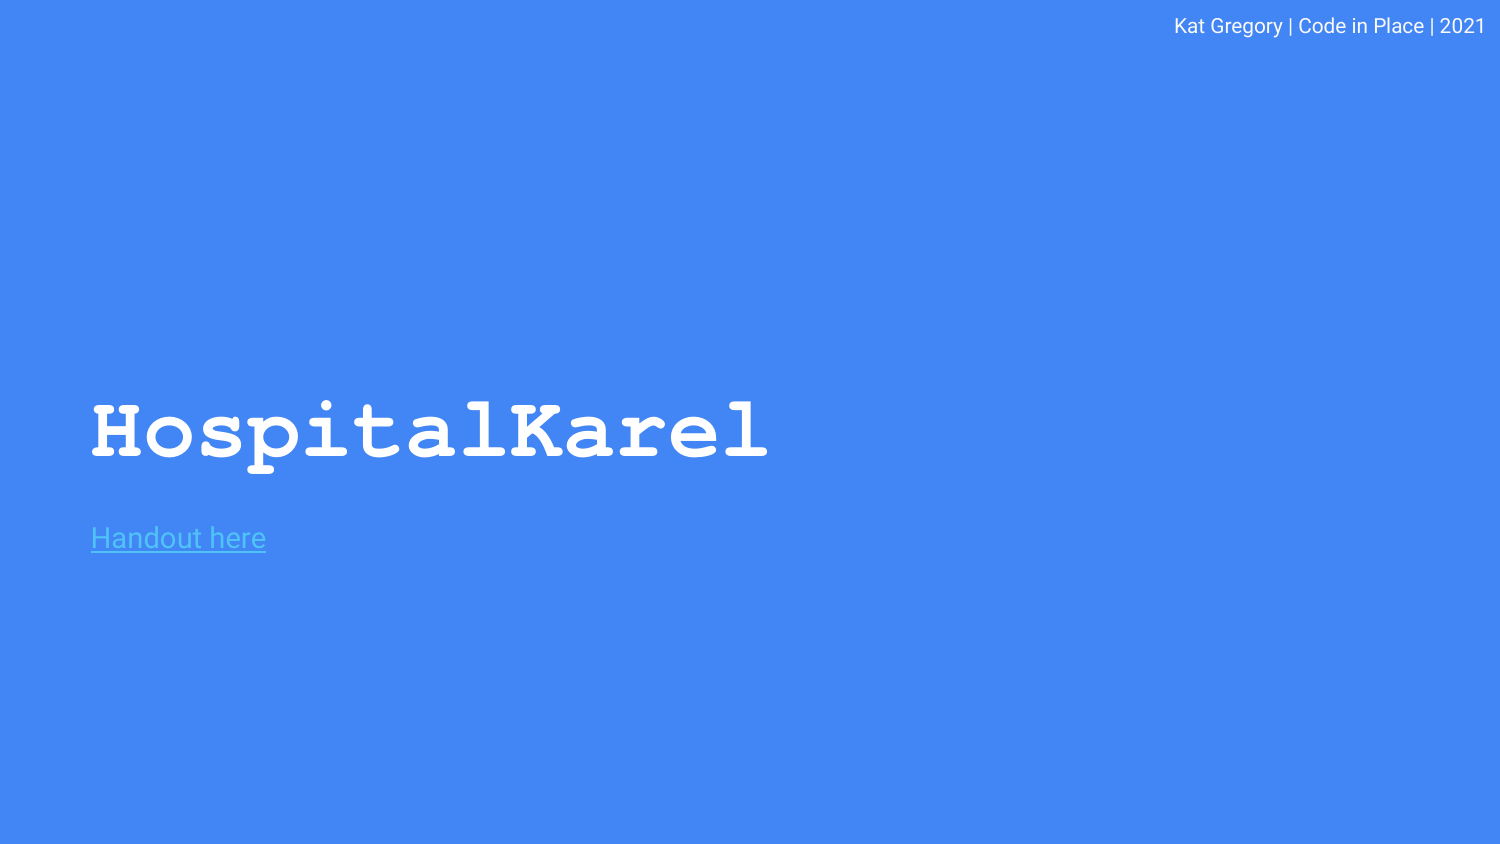

Kat Gregory | Code in Place | 2021
# HospitalKarel
Handout here